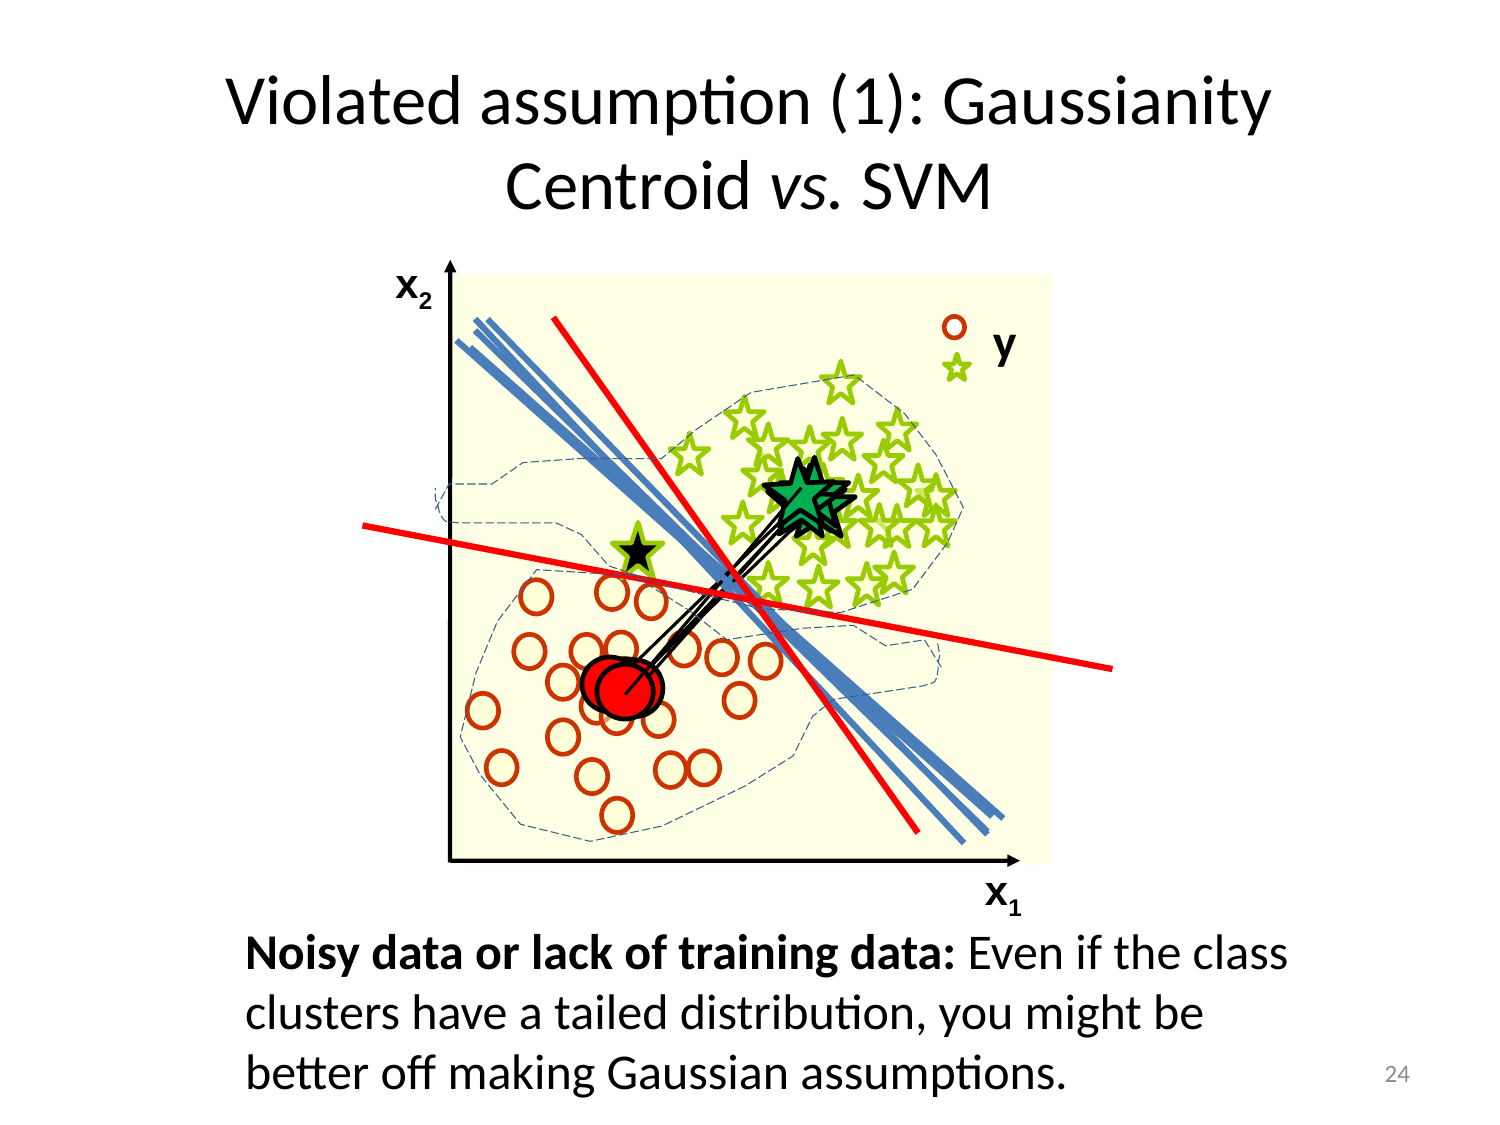

# Violated assumption (1): Gaussianity Centroid vs. SVM
x2

y

x1
Noisy data or lack of training data: Even if the class clusters have a tailed distribution, you might be better off making Gaussian assumptions.

24